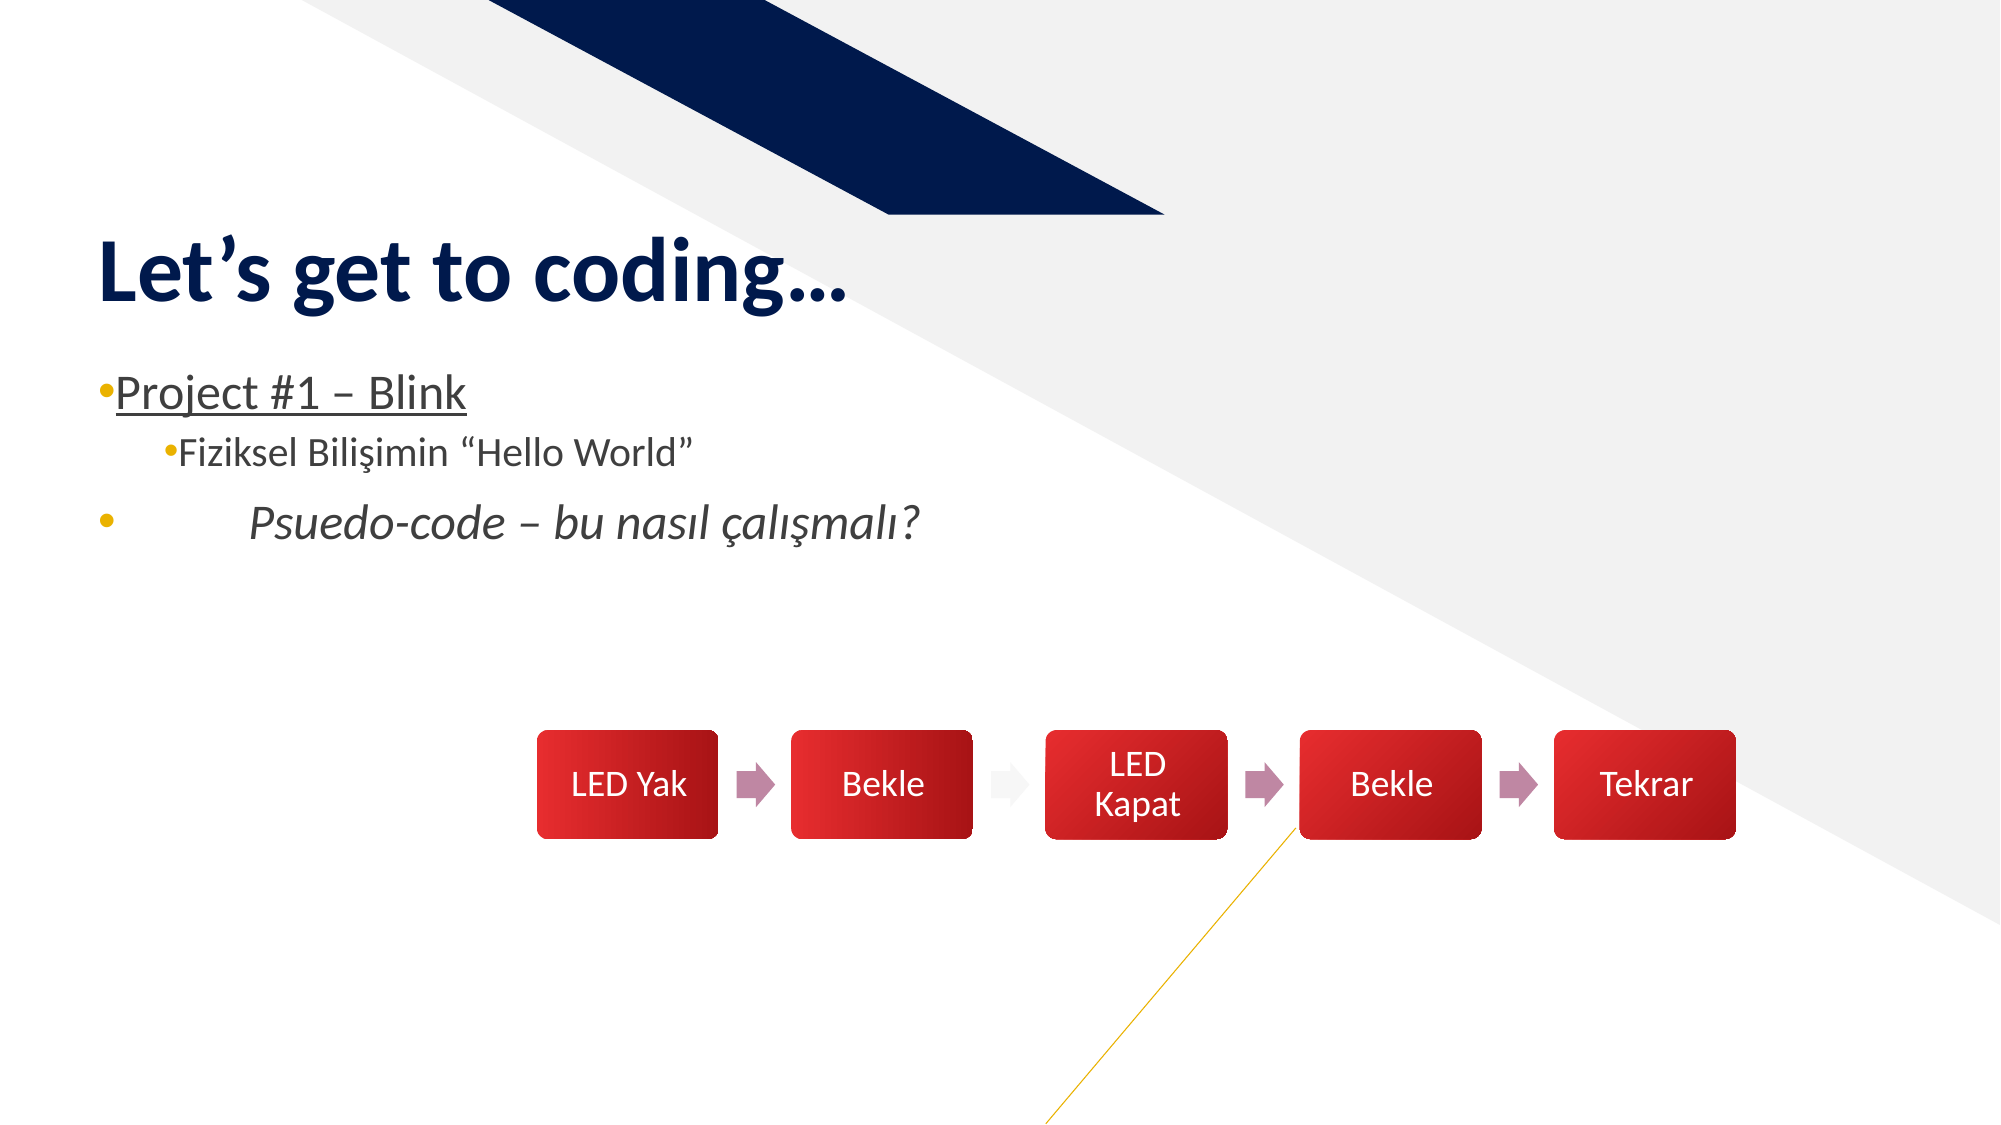

# Let’s get to coding…
Project #1 – Blink
Fiziksel Bilişimin “Hello World”
	Psuedo-code – bu nasıl çalışmalı?
LED Yak

Bekle

LED Kapat

Bekle

Tekrar